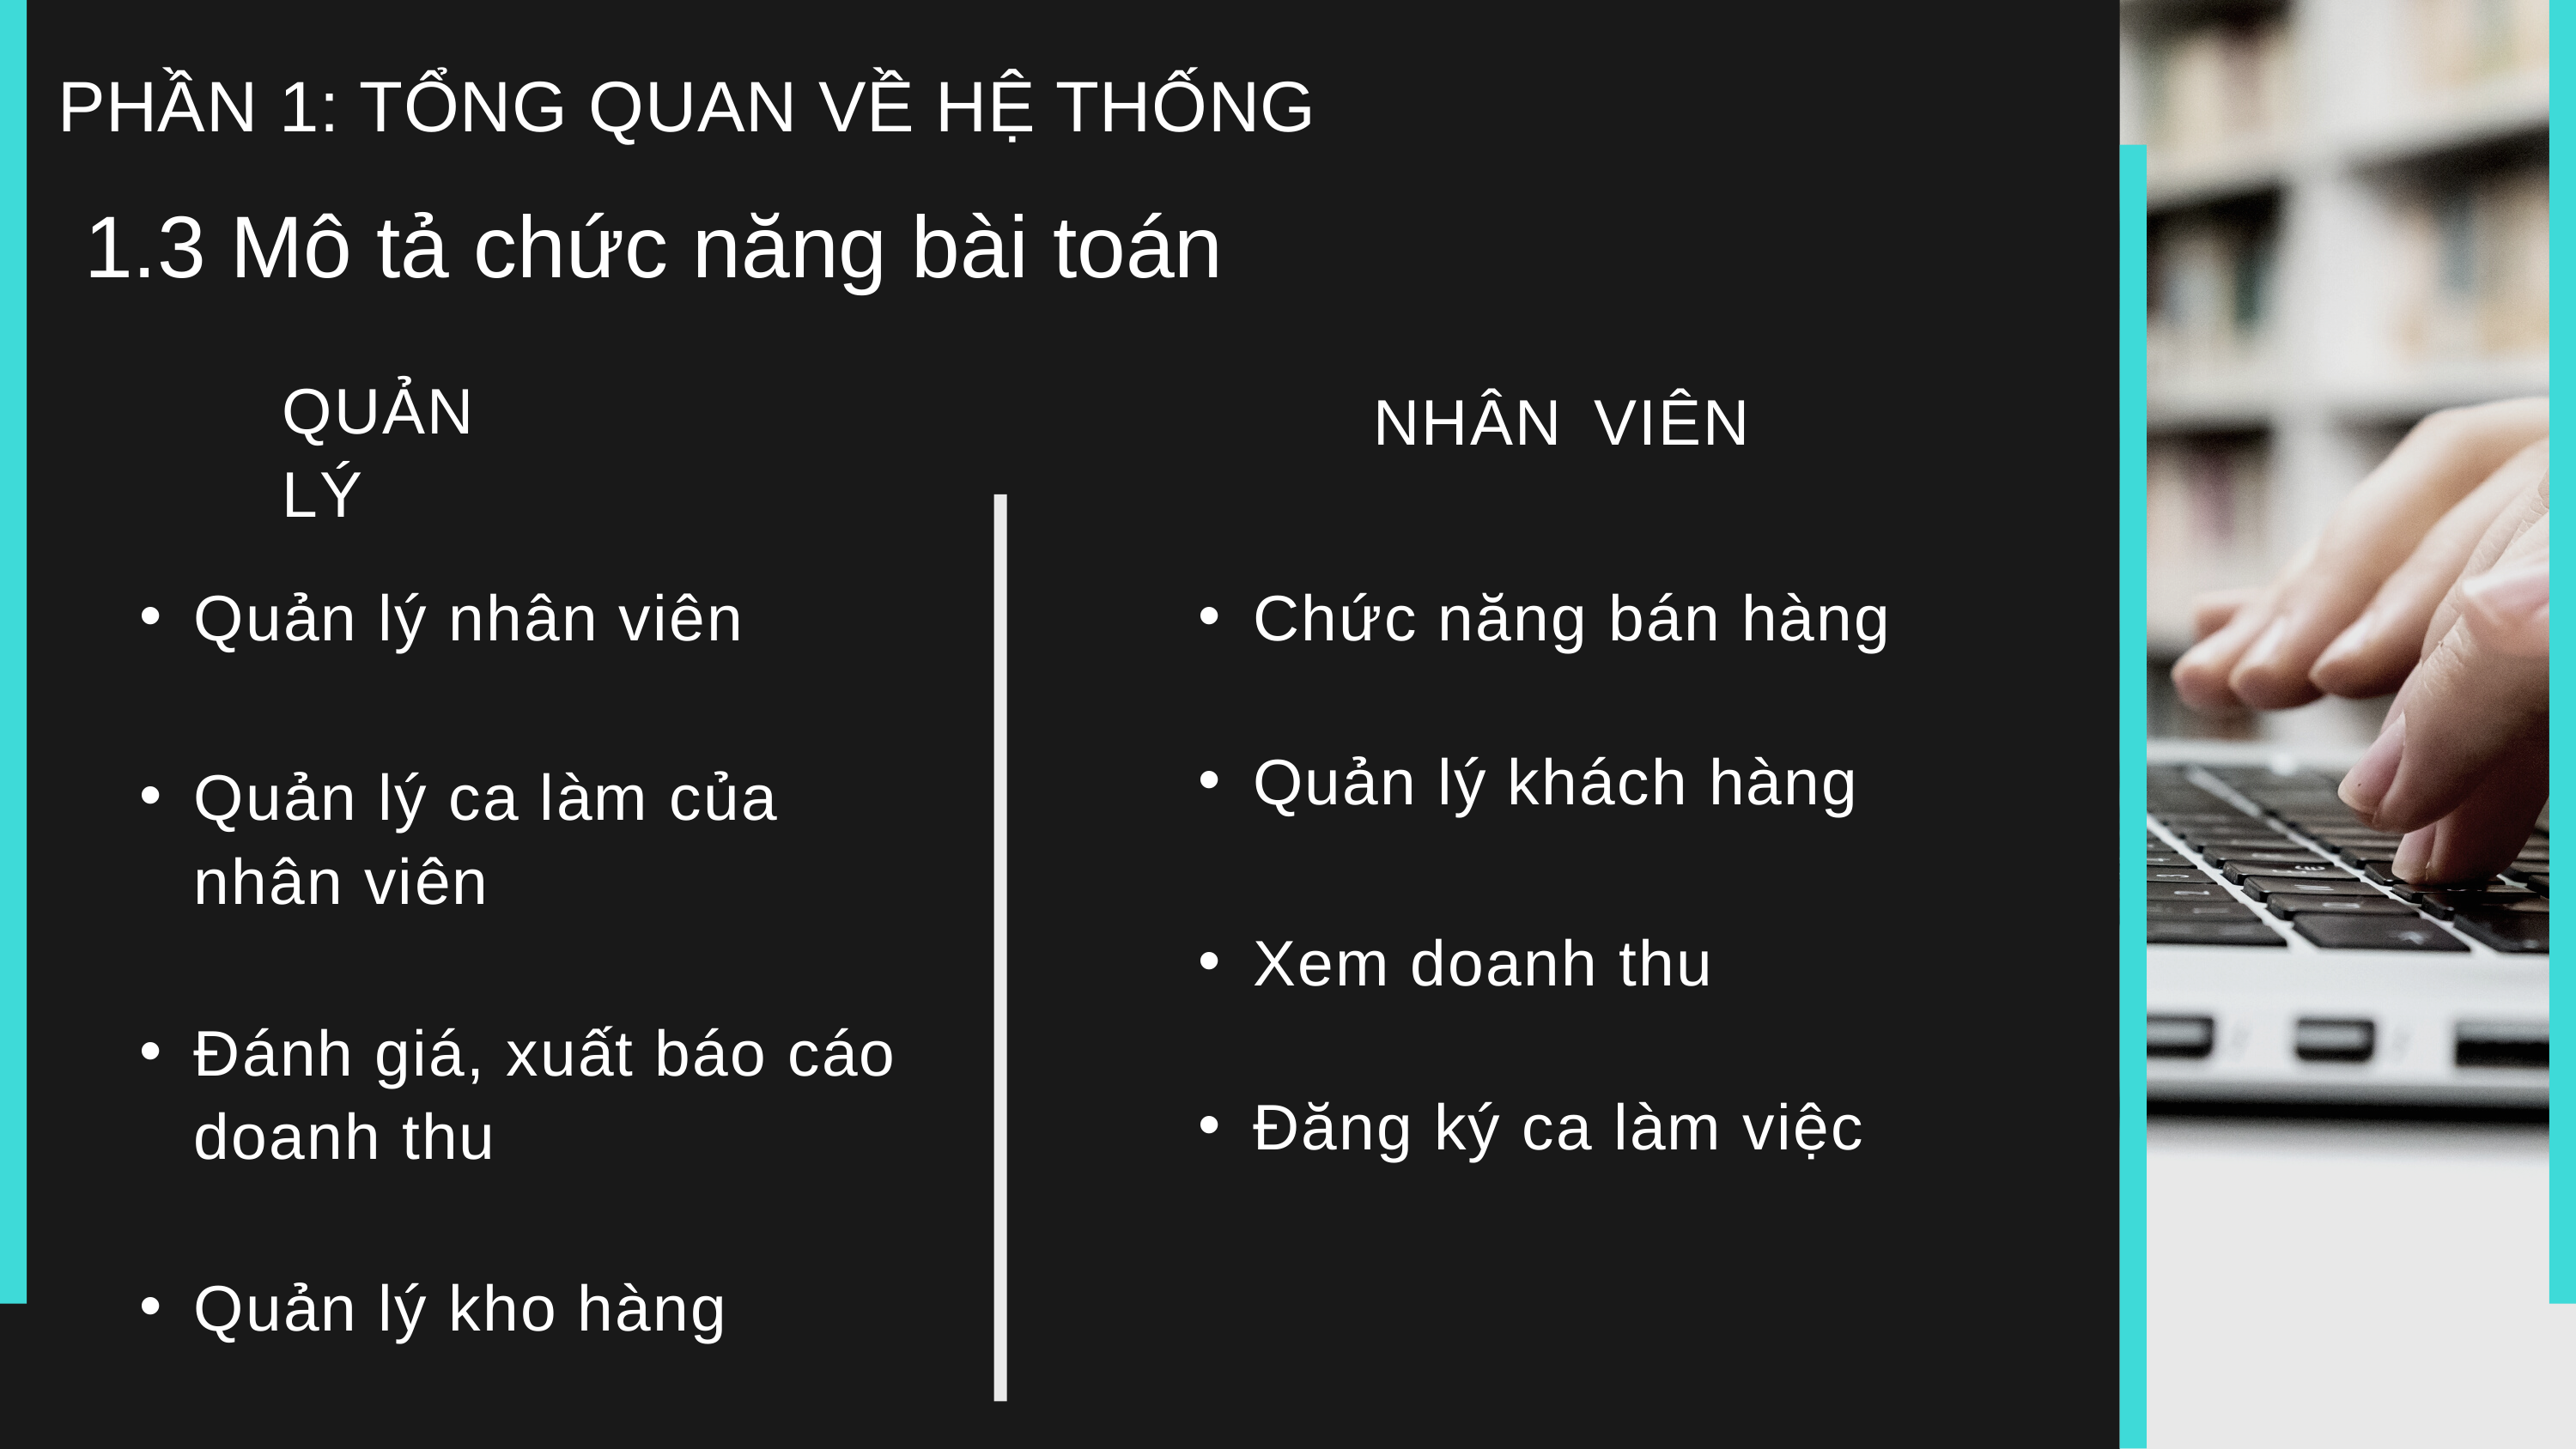

PHẦN 1: TỔNG QUAN VỀ HỆ THỐNG

1.3 Mô tả chức năng bài toán

QUẢN LÝ
NHÂN VIÊN

Quản lý nhân viên
Chức năng bán hàng
Quản lý khách hàng
Quản lý ca làm của nhân viên

Xem doanh thu
Đánh giá, xuất báo cáo doanh thu
Đăng ký ca làm việc
Quản lý kho hàng